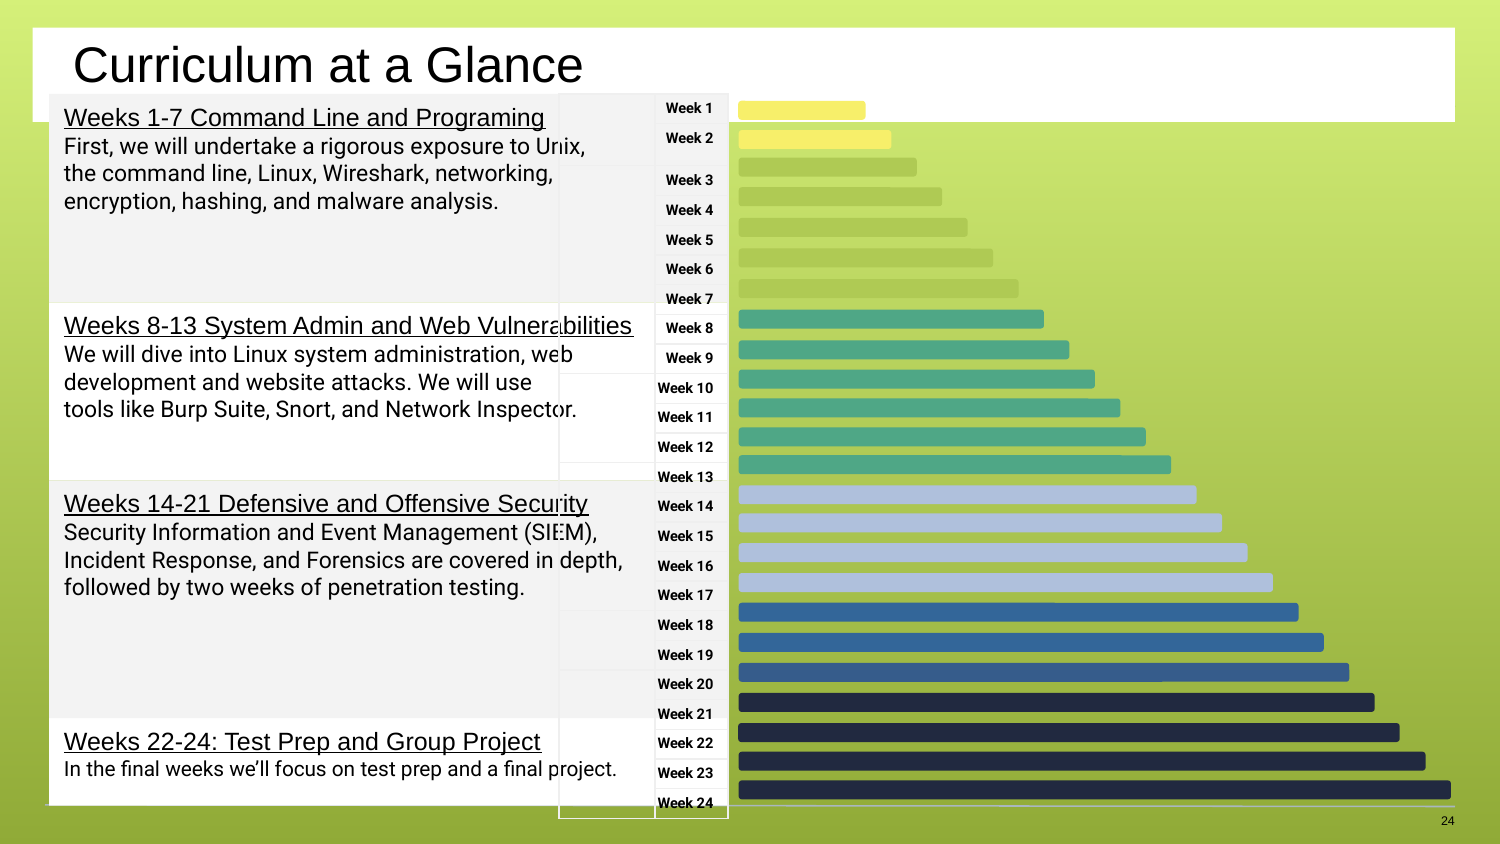

# Curriculum at a Glance

|  | Week 1 |
| --- | --- |
|  | Week 2 |
|  | Week 3 |
|  | Week 4 |
|  | Week 5 |
|  | Week 6 |
|  | Week 7 |
|  | Week 8 |
|  | Week 9 |
|  | Week 10 |
|  | Week 11 |
|  | Week 12 |
|  | Week 13 |
|  | Week 14 |
|  | Week 15 |
|  | Week 16 |
|  | Week 17 |
|  | Week 18 |
|  | Week 19 |
|  | Week 20 |
|  | Week 21 |
|  | Week 22 |
|  | Week 23 |
|  | Week 24 |
Weeks 1-7 Command Line and Programing
First, we will undertake a rigorous exposure to Unix,
the command line, Linux, Wireshark, networking,
encryption, hashing, and malware analysis.

Weeks 8-13 System Admin and Web Vulnerabilities
We will dive into Linux system administration, web
development and website attacks. We will use
tools like Burp Suite, Snort, and Network Inspector.

Weeks 14-21 Defensive and Offensive Security
Security Information and Event Management (SIEM),
Incident Response, and Forensics are covered in depth,
followed by two weeks of penetration testing.

Weeks 22-24: Test Prep and Group Project
In the final weeks we’ll focus on test prep and a final project.

24